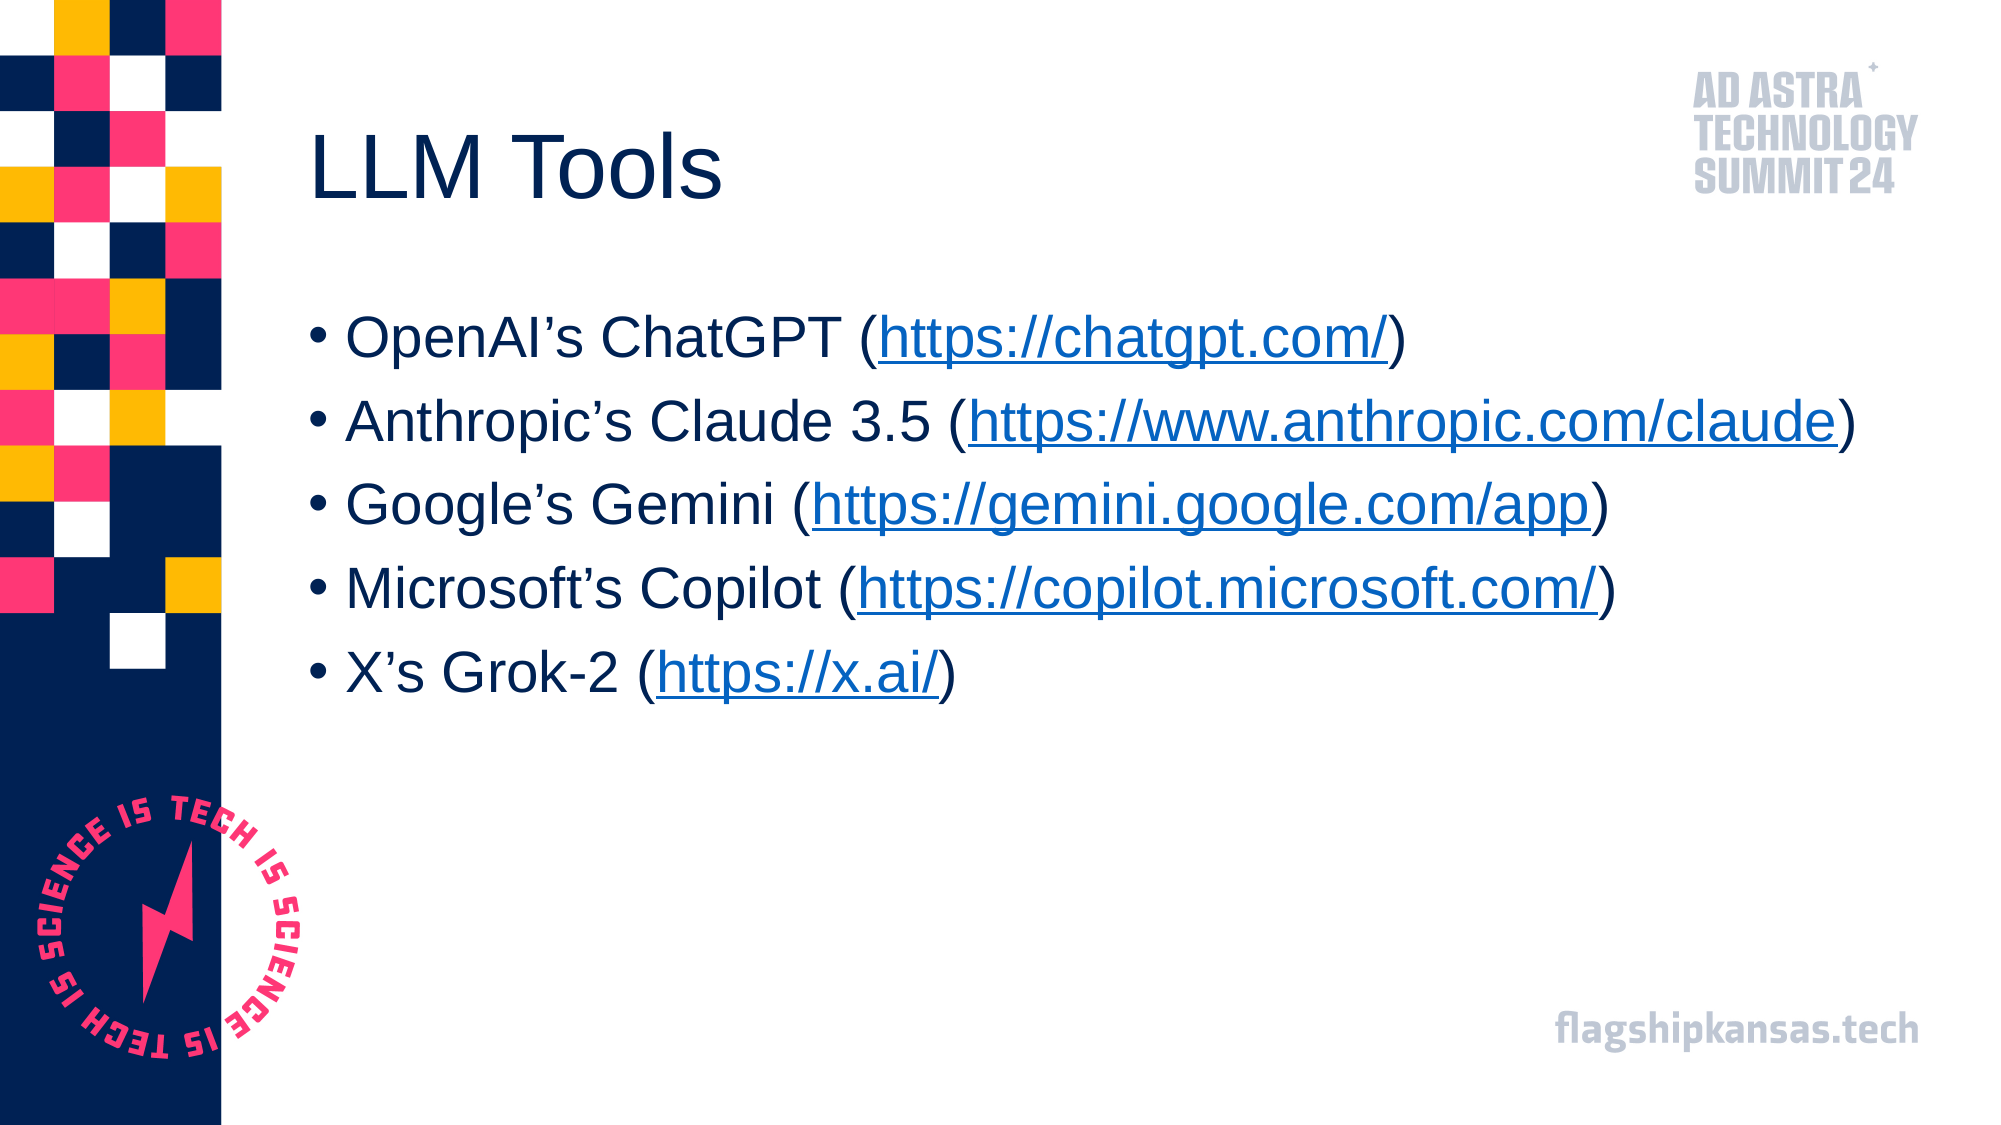

# LLM Tools
OpenAI’s ChatGPT (https://chatgpt.com/)
Anthropic’s Claude 3.5 (https://www.anthropic.com/claude)
Google’s Gemini (https://gemini.google.com/app)
Microsoft’s Copilot (https://copilot.microsoft.com/)
X’s Grok-2 (https://x.ai/)